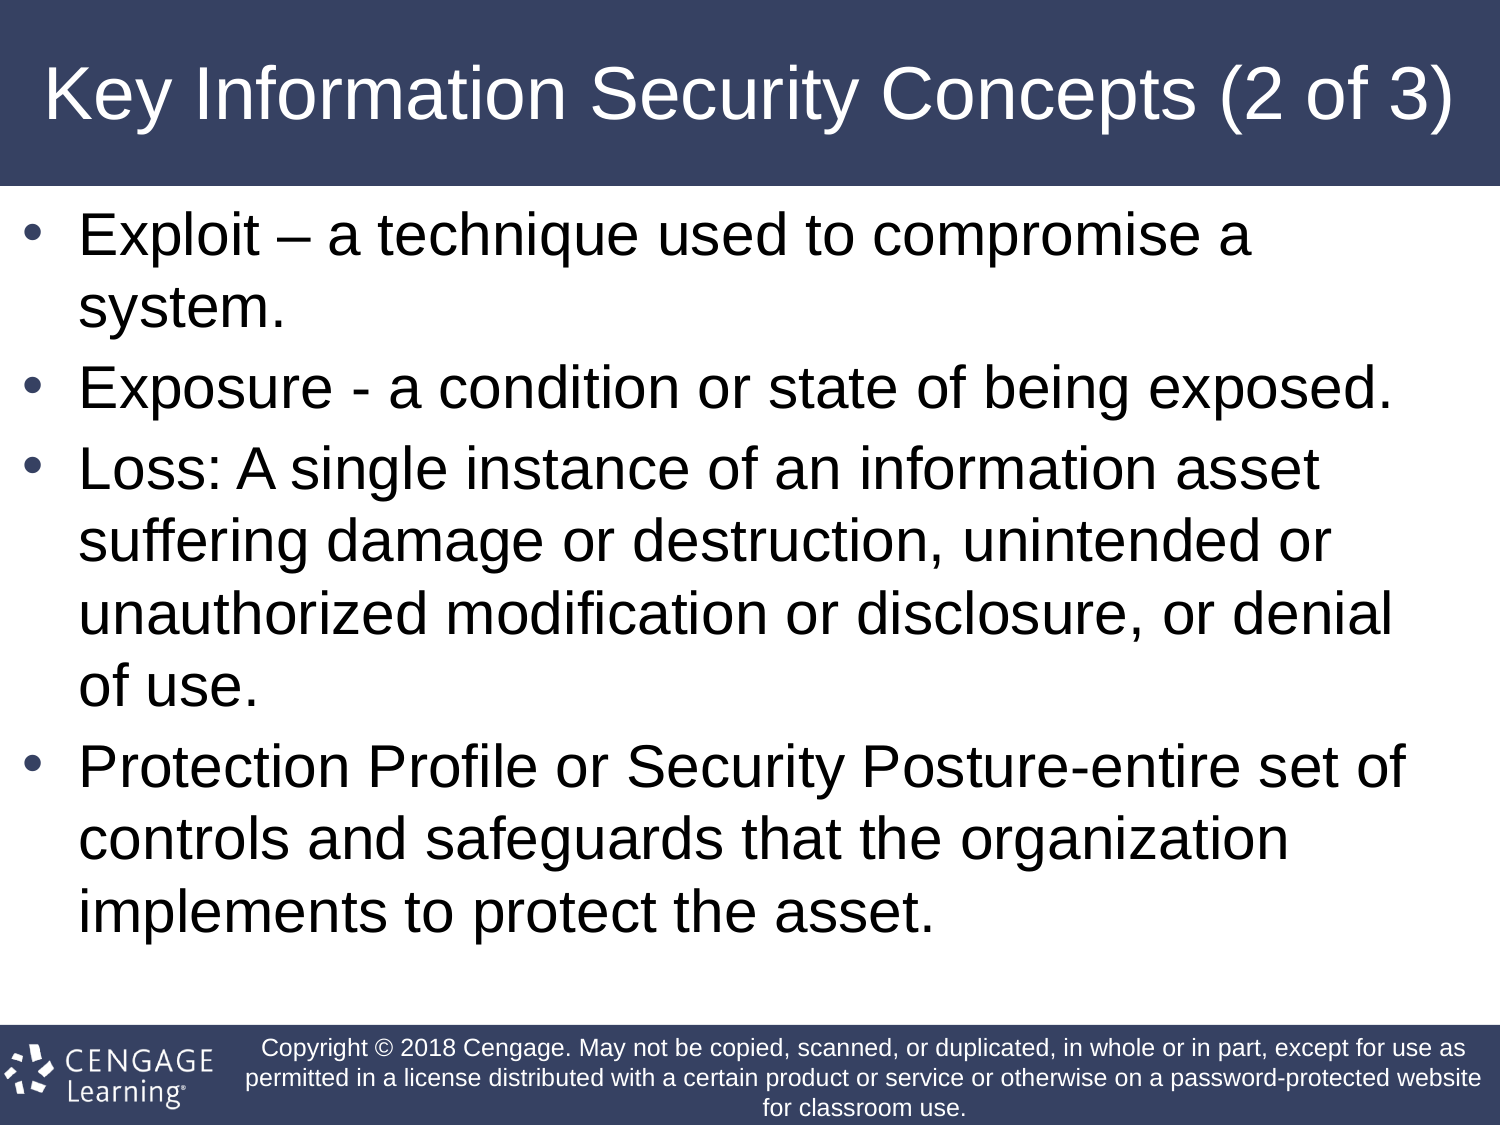

# Key Information Security Concepts (2 of 3)
Exploit – a technique used to compromise a system.
Exposure - a condition or state of being exposed.
Loss: A single instance of an information asset suffering damage or destruction, unintended or unauthorized modification or disclosure, or denial of use.
Protection Profile or Security Posture-entire set of controls and safeguards that the organization implements to protect the asset.